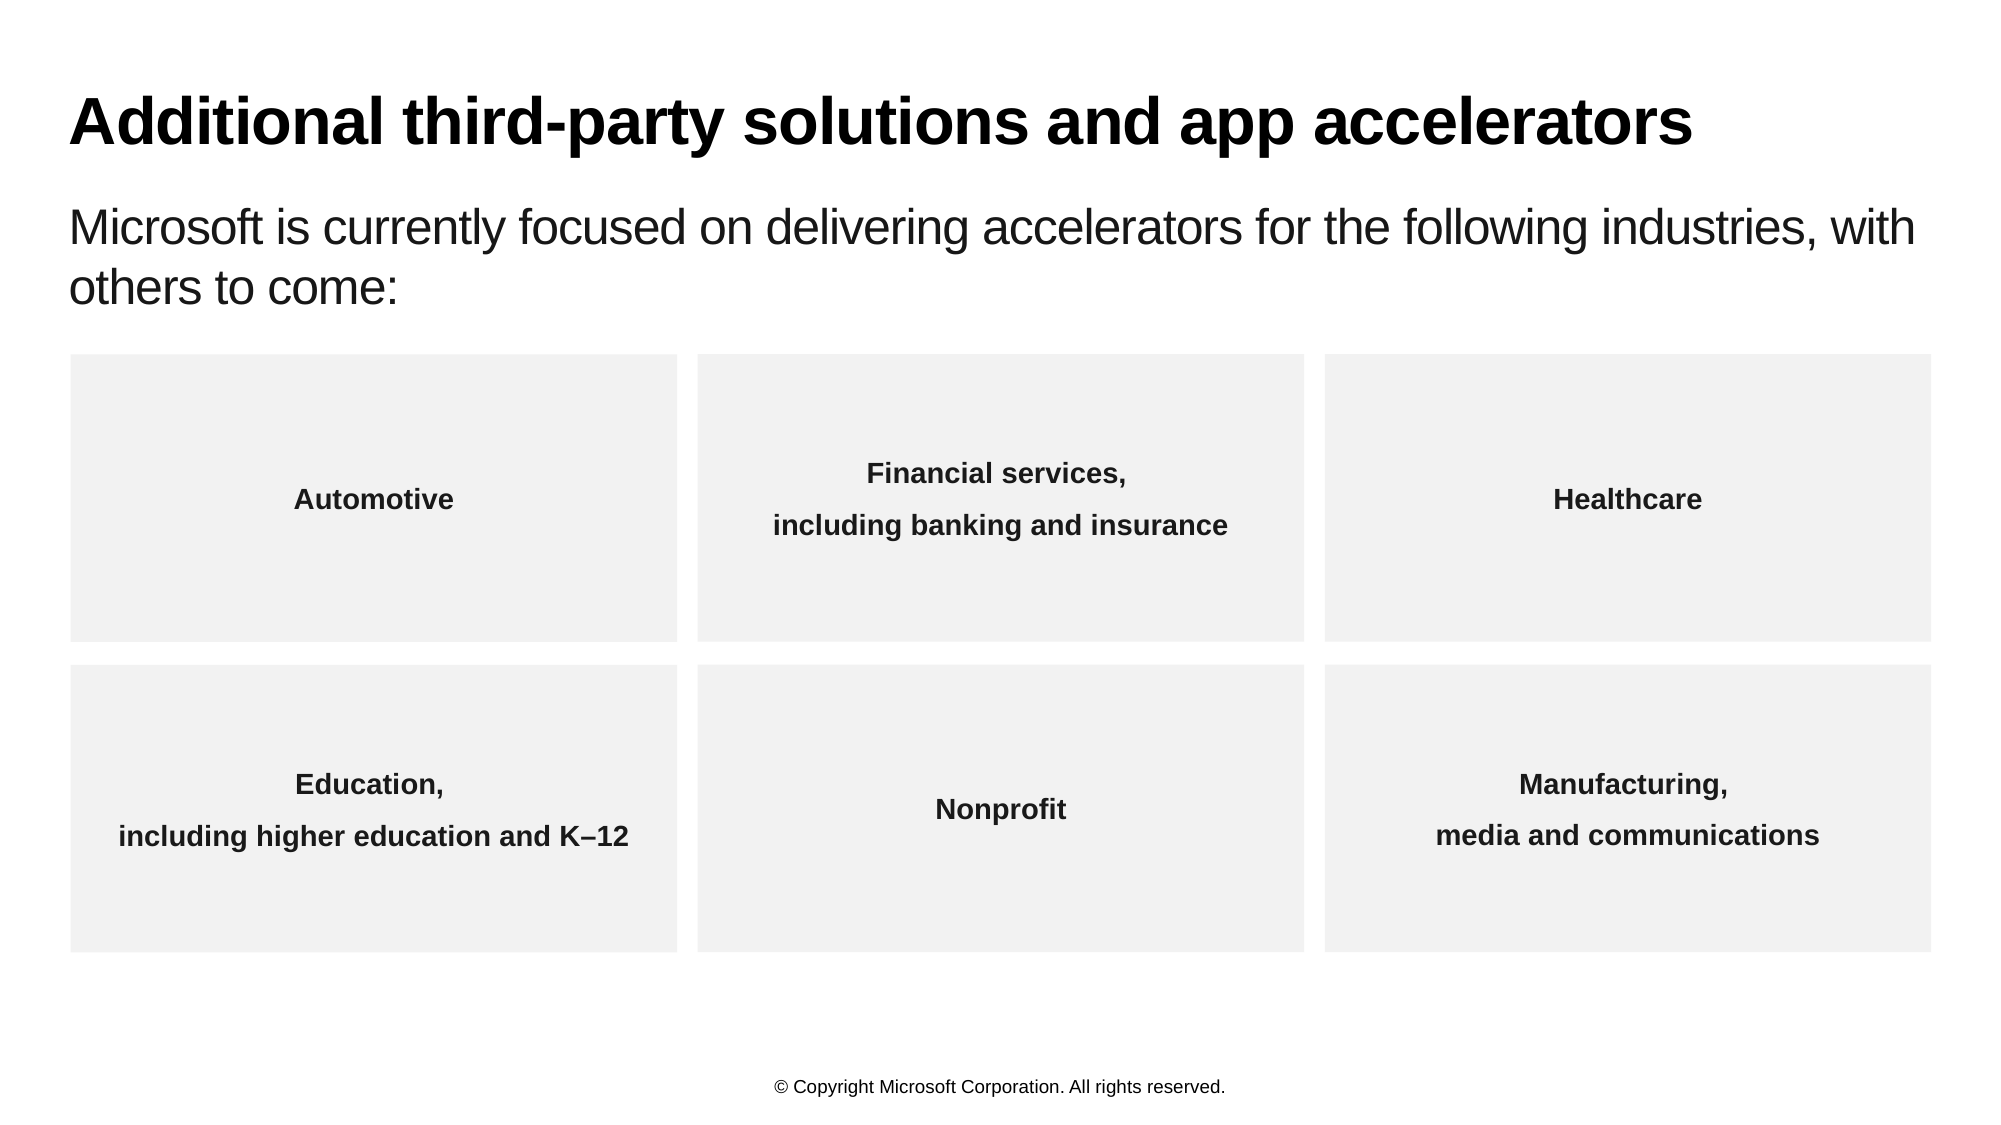

# Additional third-party solutions and app accelerators
Microsoft is currently focused on delivering accelerators for the following industries, with others to come:
Financial services,
including banking and insurance
Healthcare
Automotive
Nonprofit
Manufacturing,
media and communications
Education,
including higher education and K–12